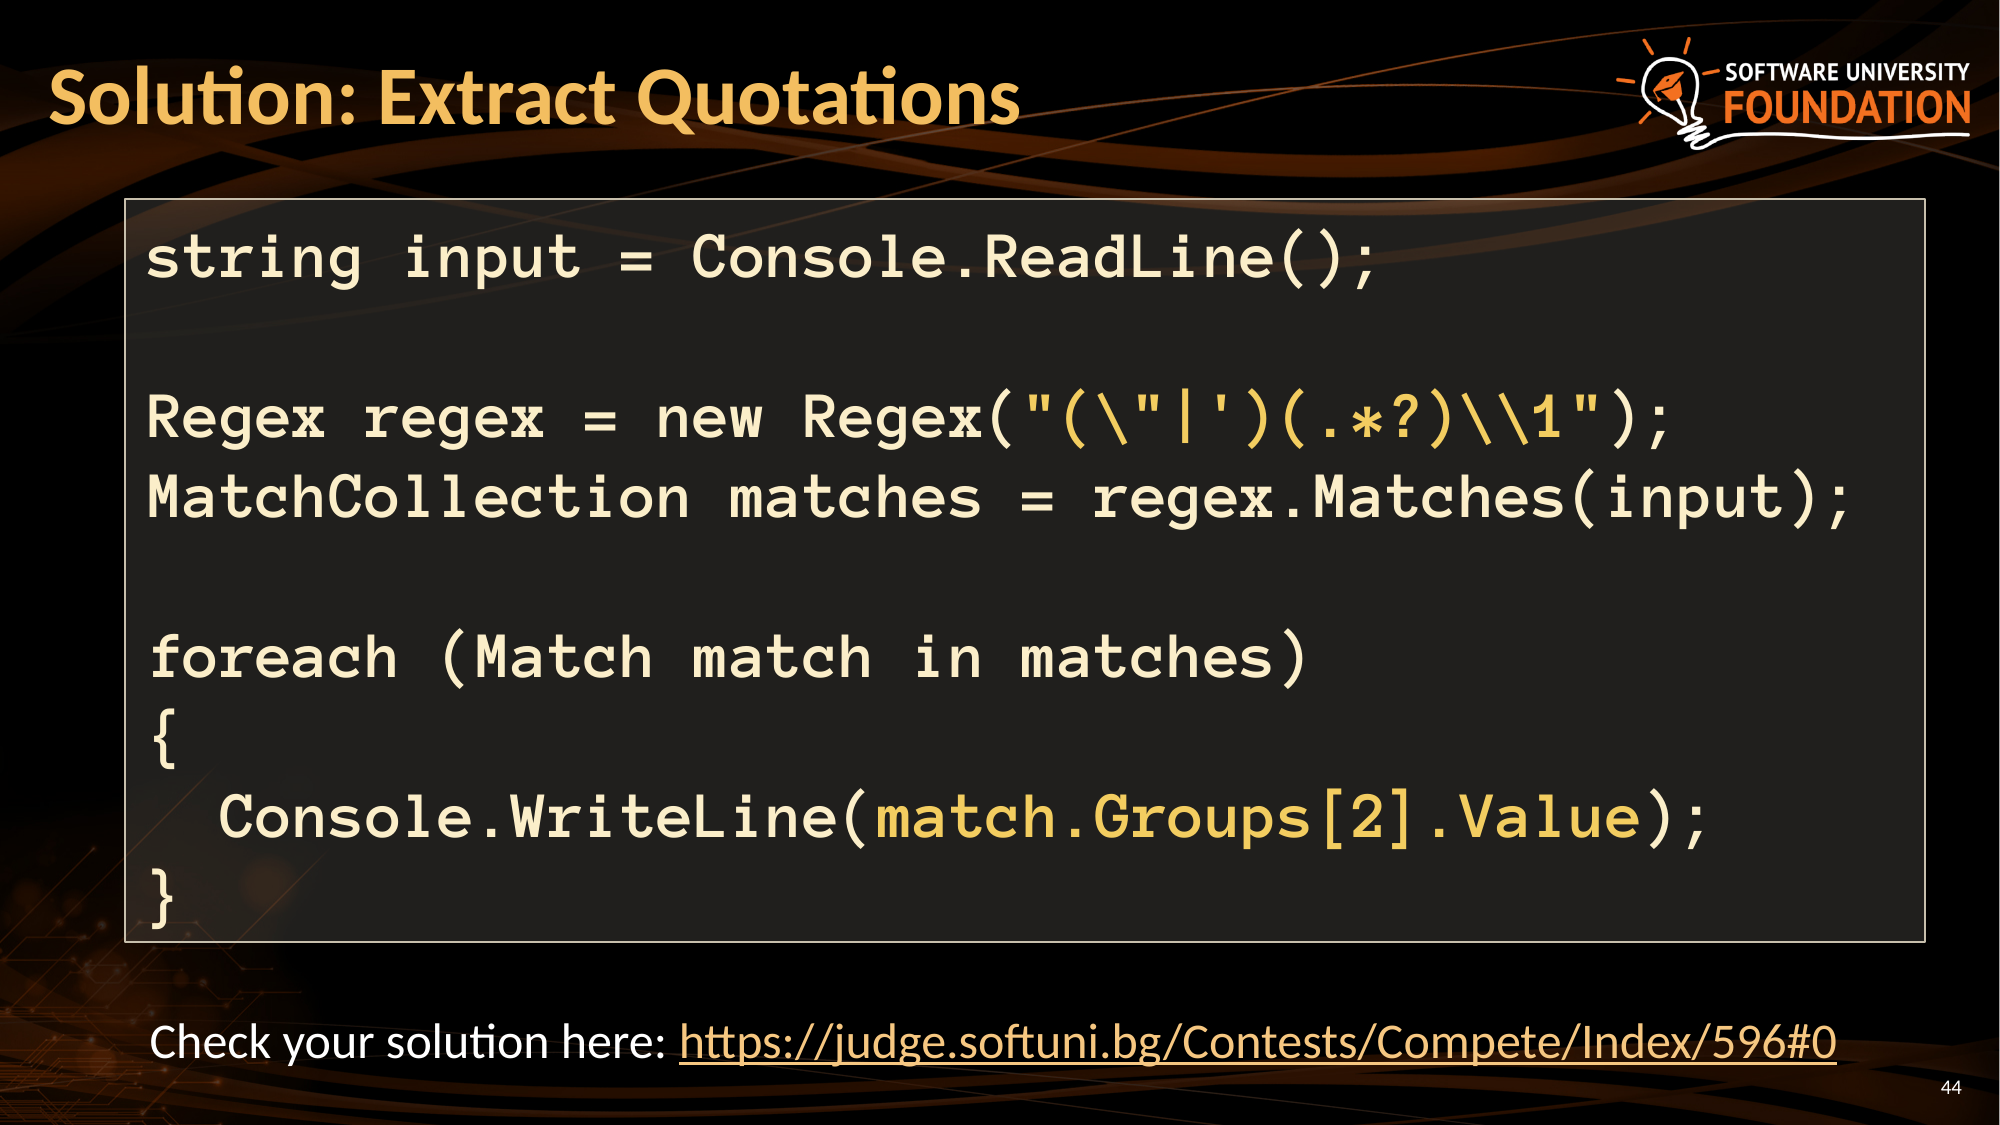

# Solution: Extract Quotations
string input = Console.ReadLine();

Regex regex = new Regex("(\"|')(.*?)\\1");
MatchCollection matches = regex.Matches(input);

foreach (Match match in matches)
{
  Console.WriteLine(match.Groups[2].Value);
}
Check your solution here: https://judge.softuni.bg/Contests/Compete/Index/596#0
44